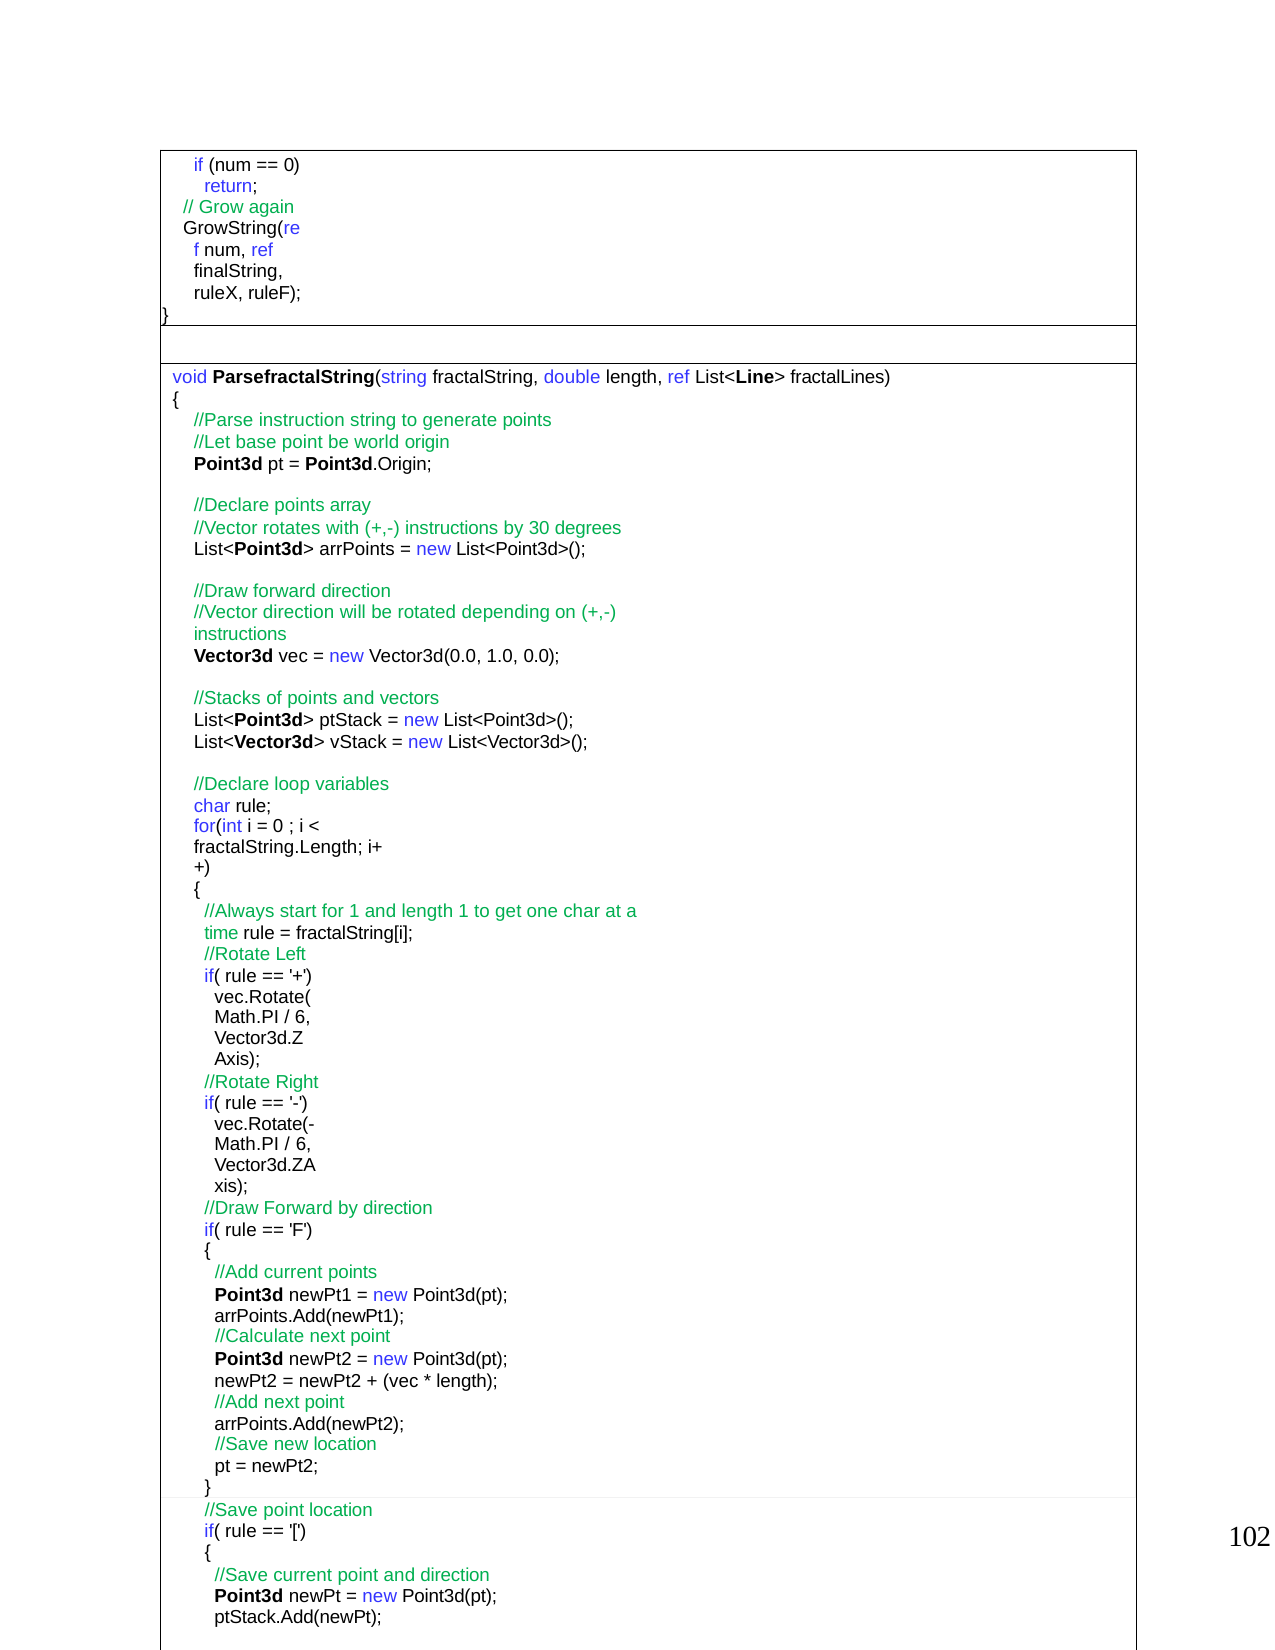

#
| if (num == 0) return; // Grow again GrowString(ref num, ref finalString, ruleX, ruleF); } |
| --- |
|  |
| void ParsefractalString(string fractalString, double length, ref List<Line> fractalLines) { //Parse instruction string to generate points //Let base point be world origin Point3d pt = Point3d.Origin; //Declare points array //Vector rotates with (+,-) instructions by 30 degrees List<Point3d> arrPoints = new List<Point3d>(); //Draw forward direction //Vector direction will be rotated depending on (+,-) instructions Vector3d vec = new Vector3d(0.0, 1.0, 0.0); //Stacks of points and vectors List<Point3d> ptStack = new List<Point3d>(); List<Vector3d> vStack = new List<Vector3d>(); //Declare loop variables char rule; for(int i = 0 ; i < fractalString.Length; i++) { //Always start for 1 and length 1 to get one char at a time rule = fractalString[i]; //Rotate Left if( rule == '+') vec.Rotate(Math.PI / 6, Vector3d.ZAxis); //Rotate Right if( rule == '-') vec.Rotate(-Math.PI / 6, Vector3d.ZAxis); //Draw Forward by direction if( rule == 'F') { //Add current points Point3d newPt1 = new Point3d(pt); arrPoints.Add(newPt1); //Calculate next point Point3d newPt2 = new Point3d(pt); newPt2 = newPt2 + (vec \* length); //Add next point arrPoints.Add(newPt2); //Save new location pt = newPt2; } //Save point location if( rule == '[') { //Save current point and direction Point3d newPt = new Point3d(pt); ptStack.Add(newPt); Vector3d newV = new Vector3d(vec); vStack.Add(newV); } //Retrieve point and direction |
102